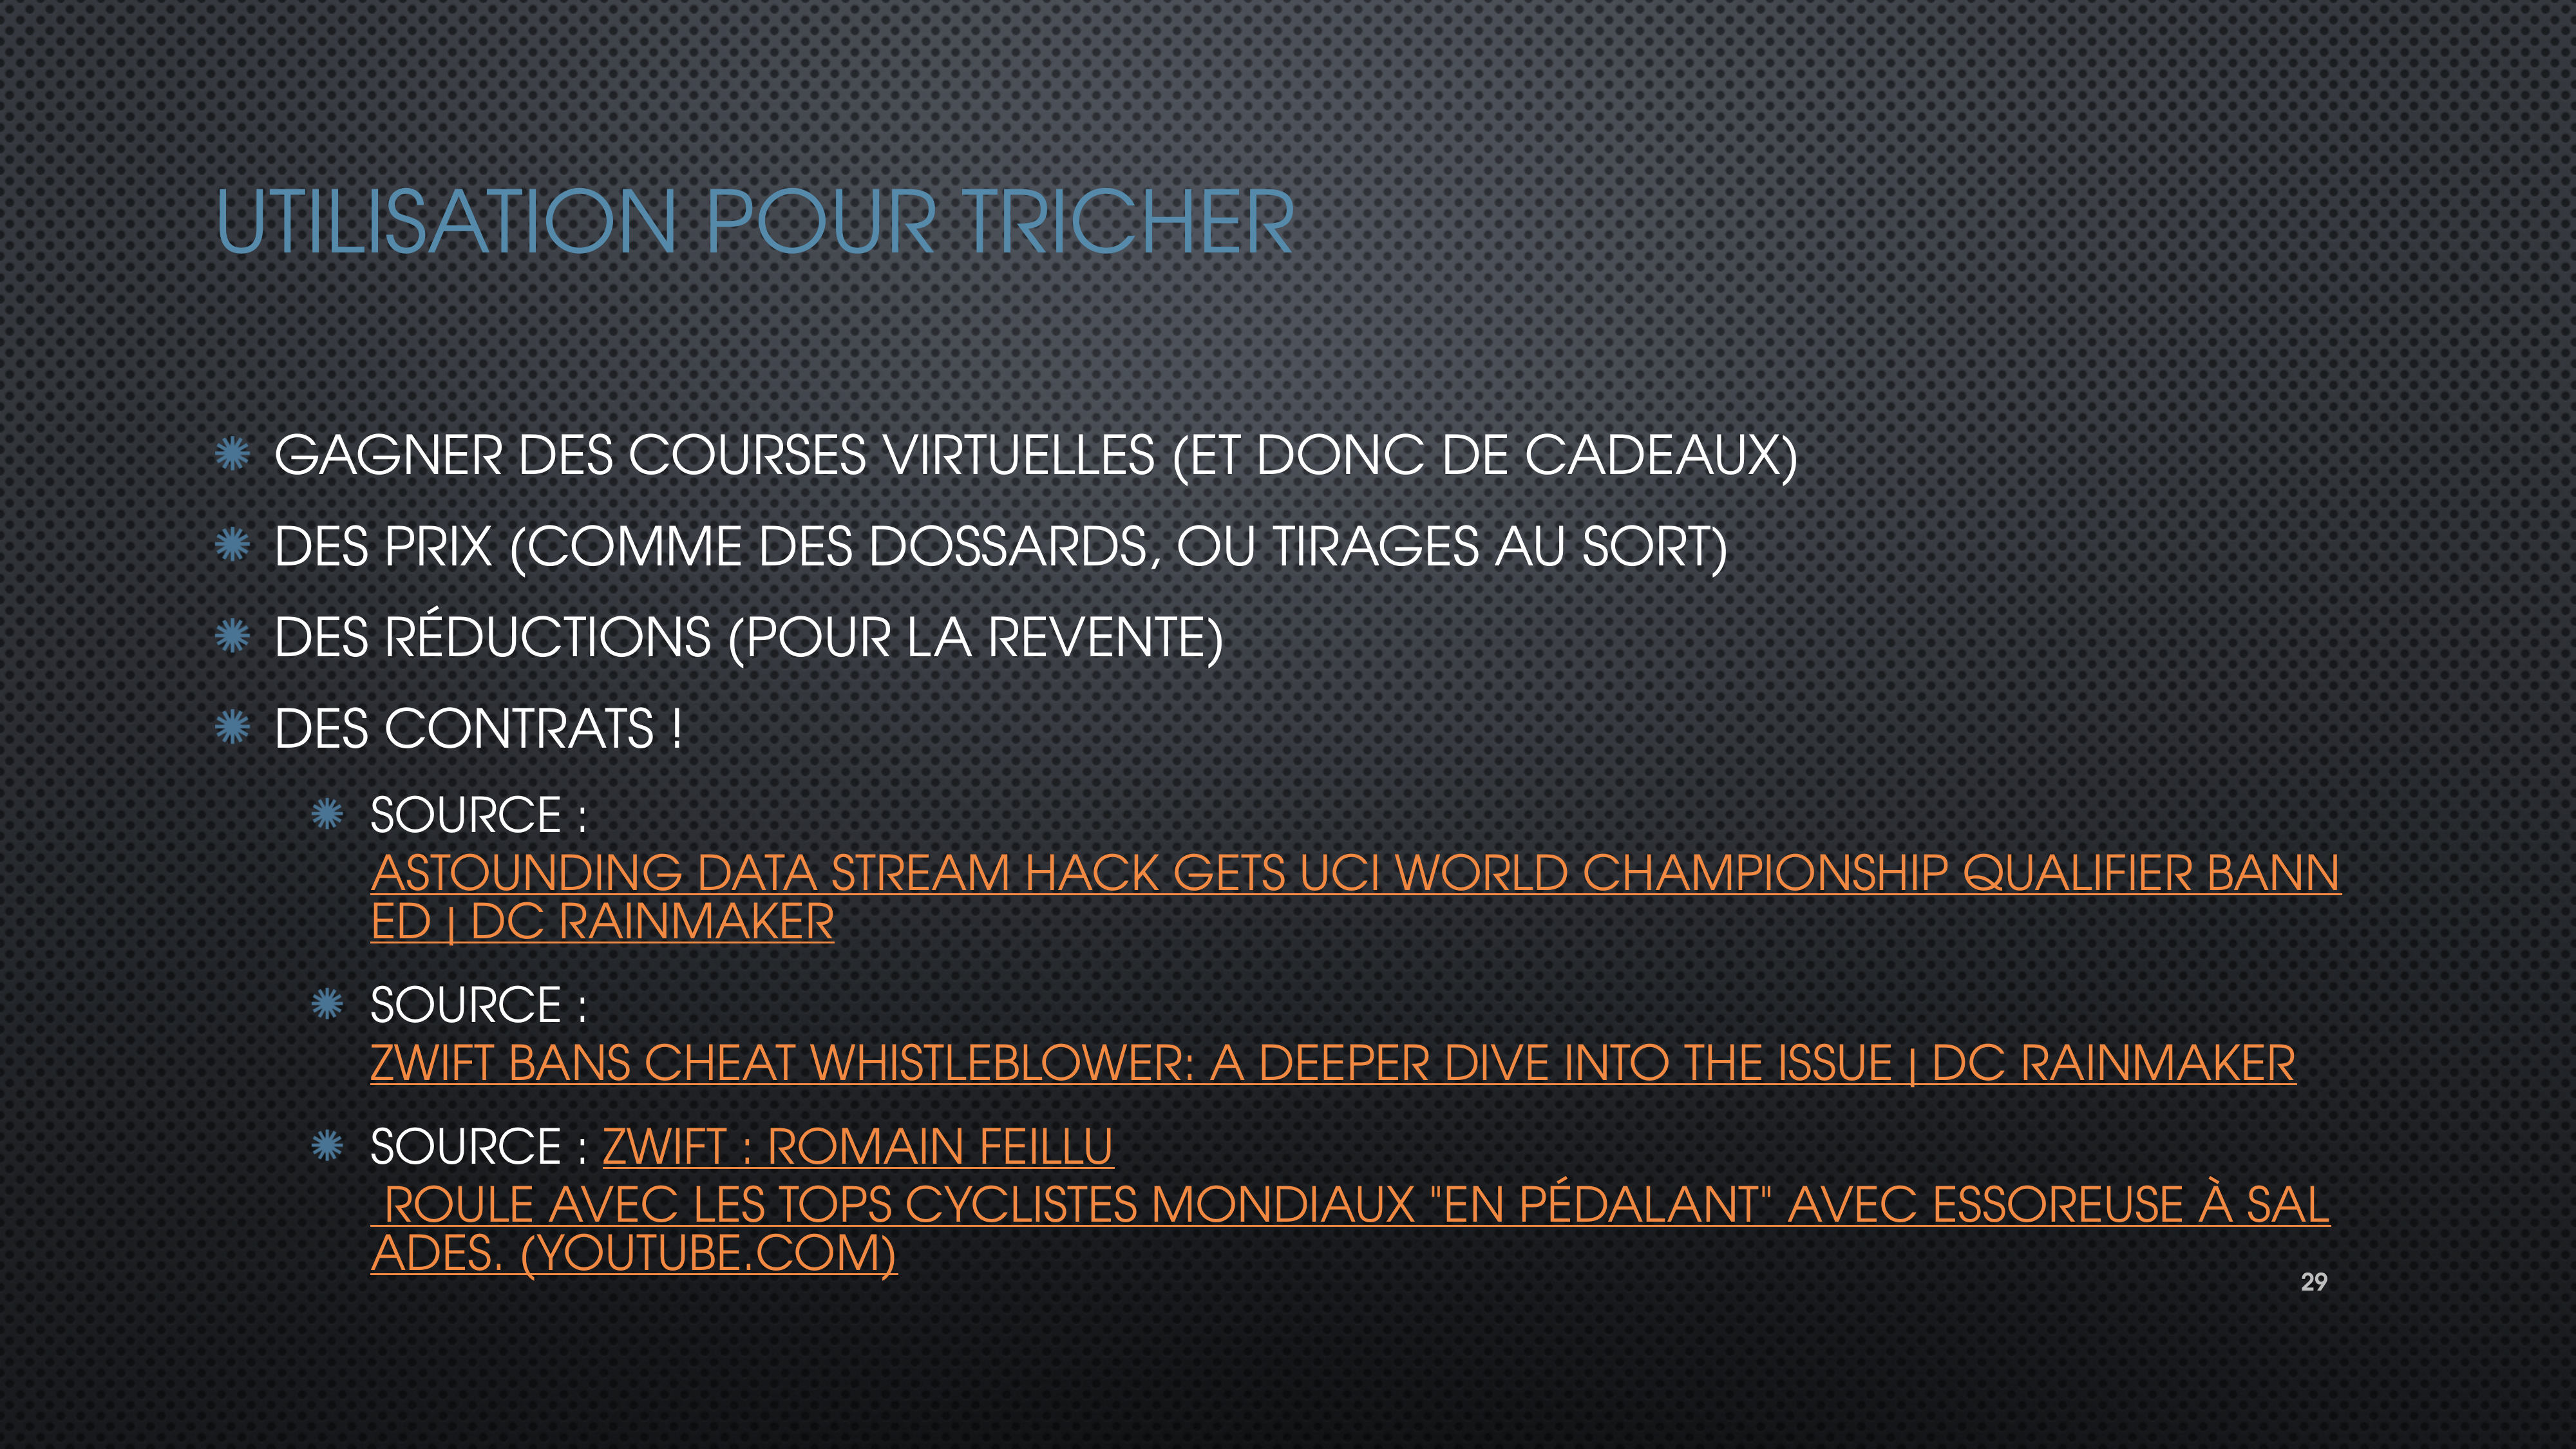

# Utilisation pour tricher
Gagner des courses virtuelles (et donc de cadeaux)
Des prix (comme des dossards, ou tirages au sort)
Des réductions (pour la revente)
Des contrats !
Source : Astounding Data Stream Hack Gets UCI World Championship Qualifier Banned | DC Rainmaker
Source : Zwift Bans Cheat Whistleblower: A Deeper Dive Into the Issue | DC Rainmaker
Source : ZWIFT : Romain Feillu roule avec les tops cyclistes mondiaux "en pédalant" avec essoreuse à salades. (youtube.com)

29